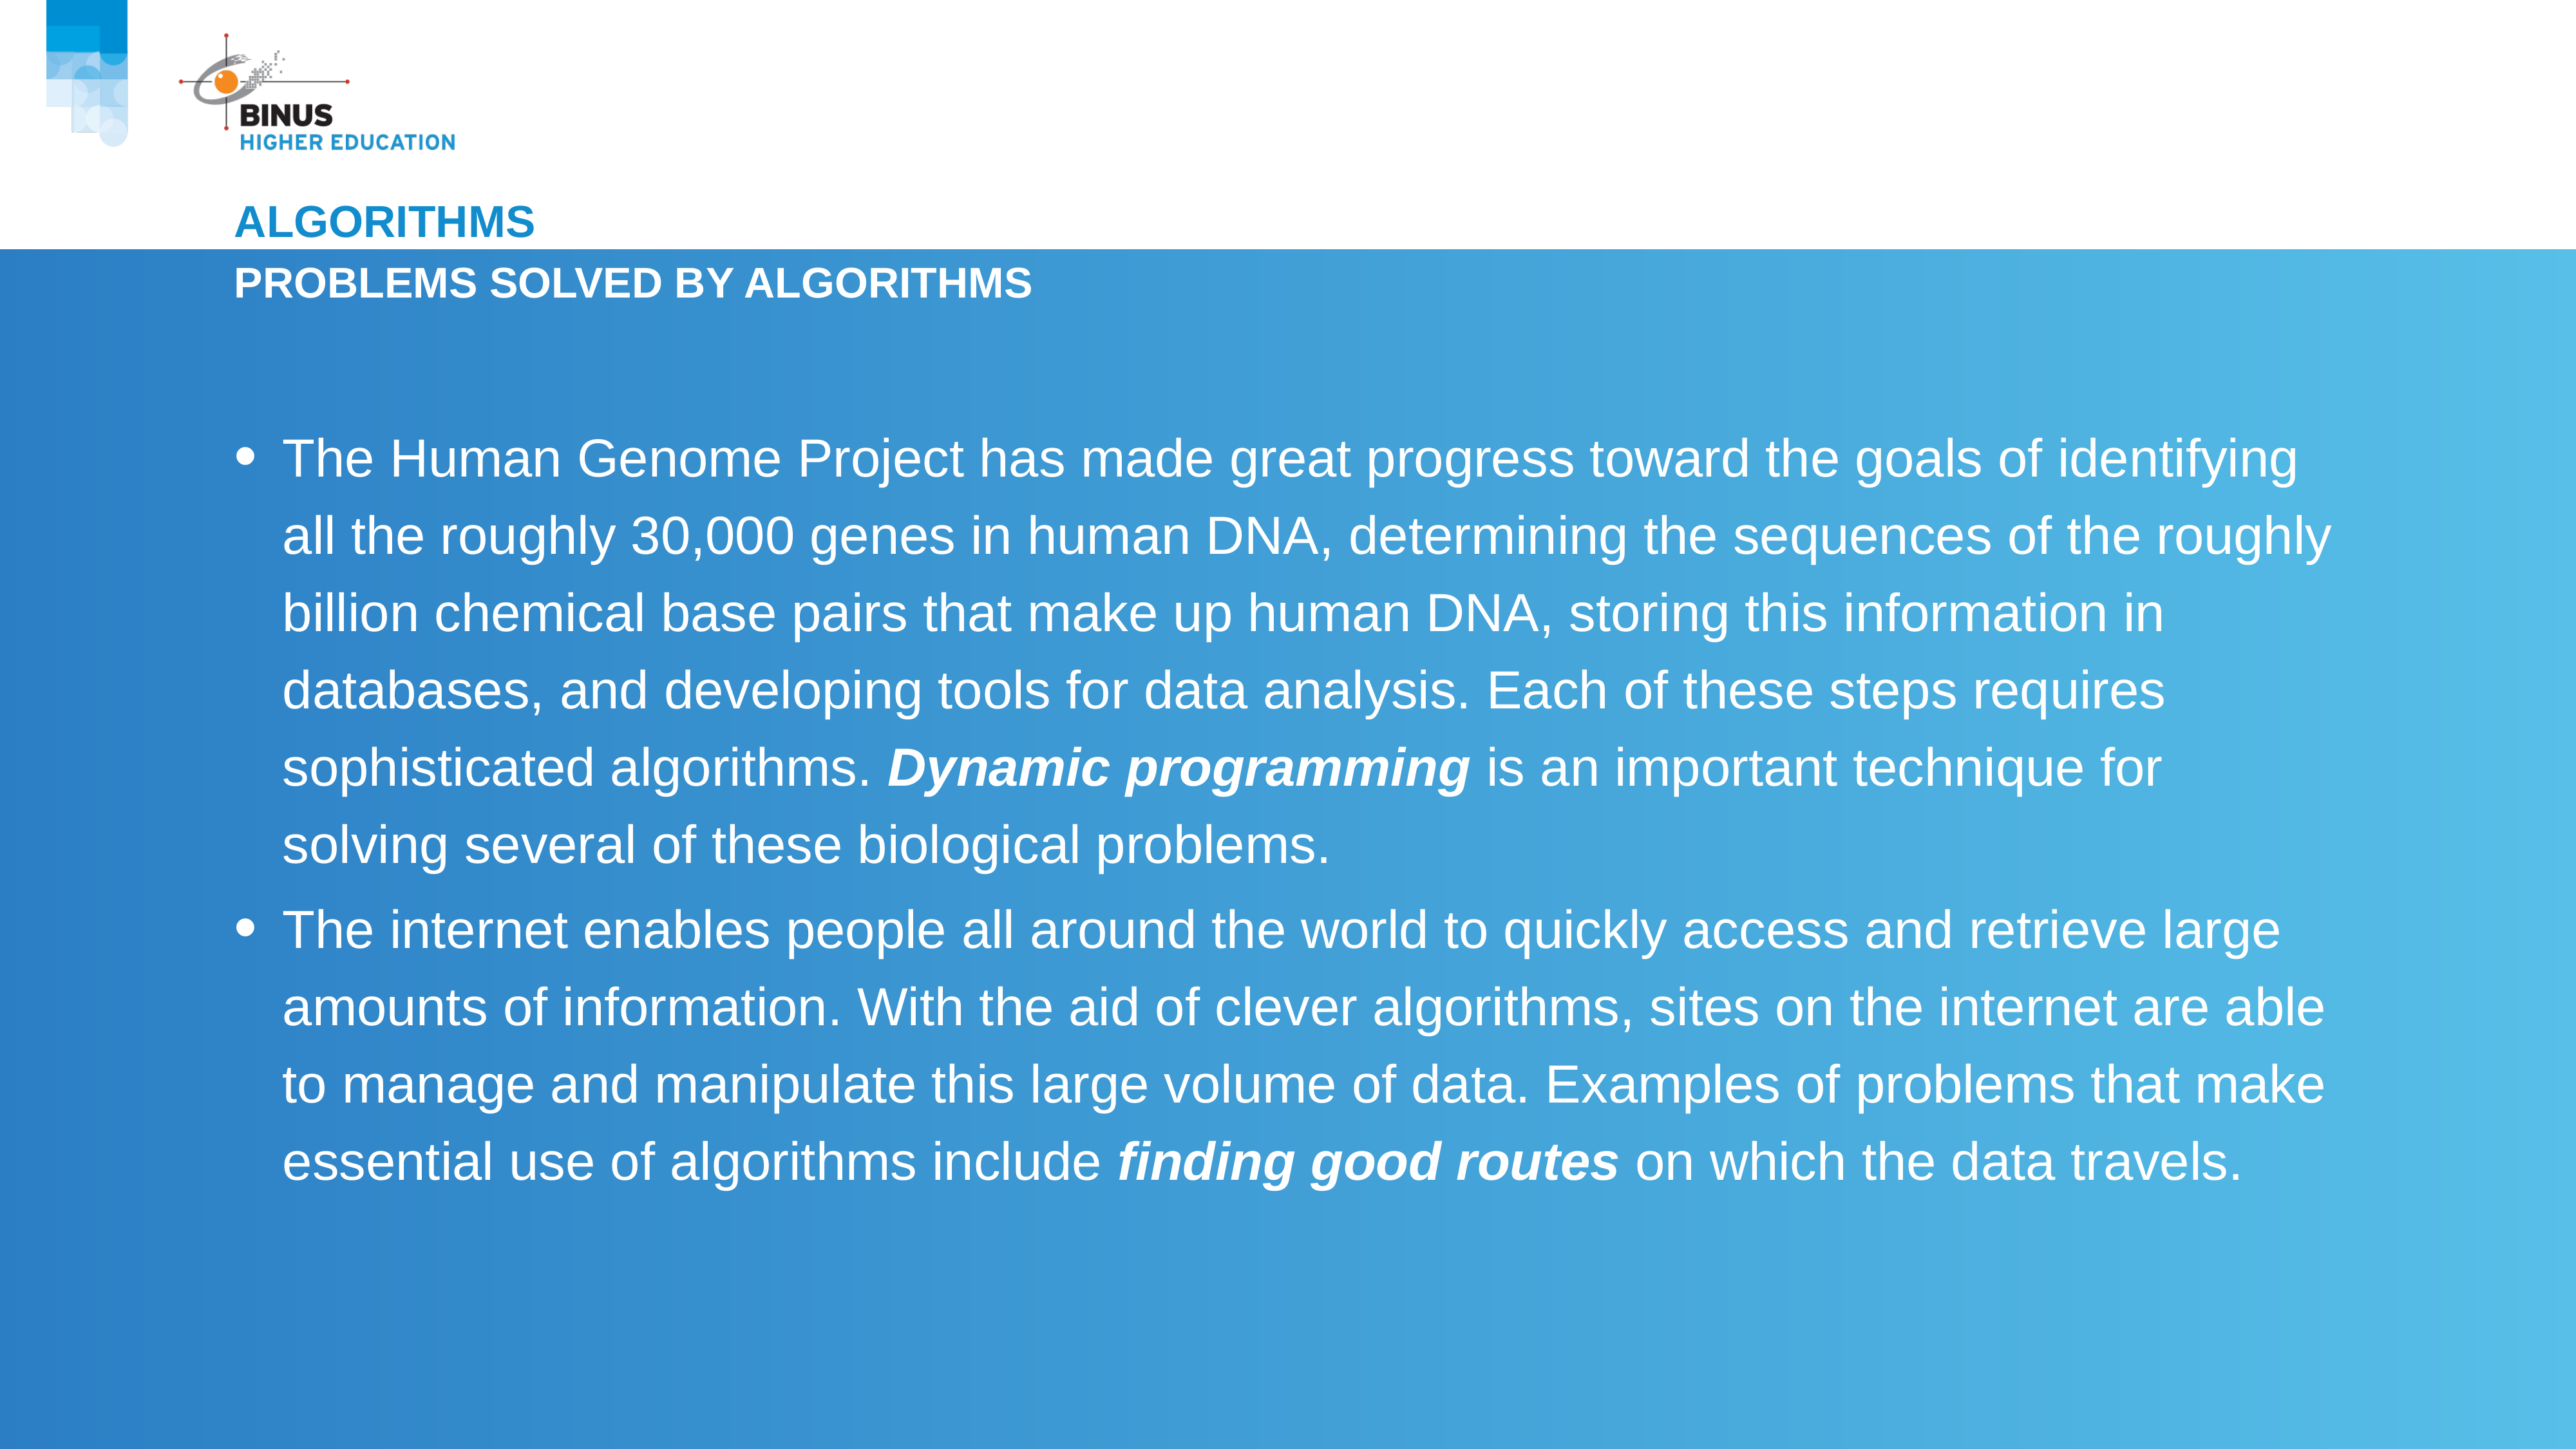

# Algorithms
Problems solved by algorithms
The Human Genome Project has made great progress toward the goals of identifying all the roughly 30,000 genes in human DNA, determining the sequences of the roughly billion chemical base pairs that make up human DNA, storing this information in databases, and developing tools for data analysis. Each of these steps requires sophisticated algorithms. Dynamic programming is an important technique for solving several of these biological problems.
The internet enables people all around the world to quickly access and retrieve large amounts of information. With the aid of clever algorithms, sites on the internet are able to manage and manipulate this large volume of data. Examples of problems that make essential use of algorithms include finding good routes on which the data travels.